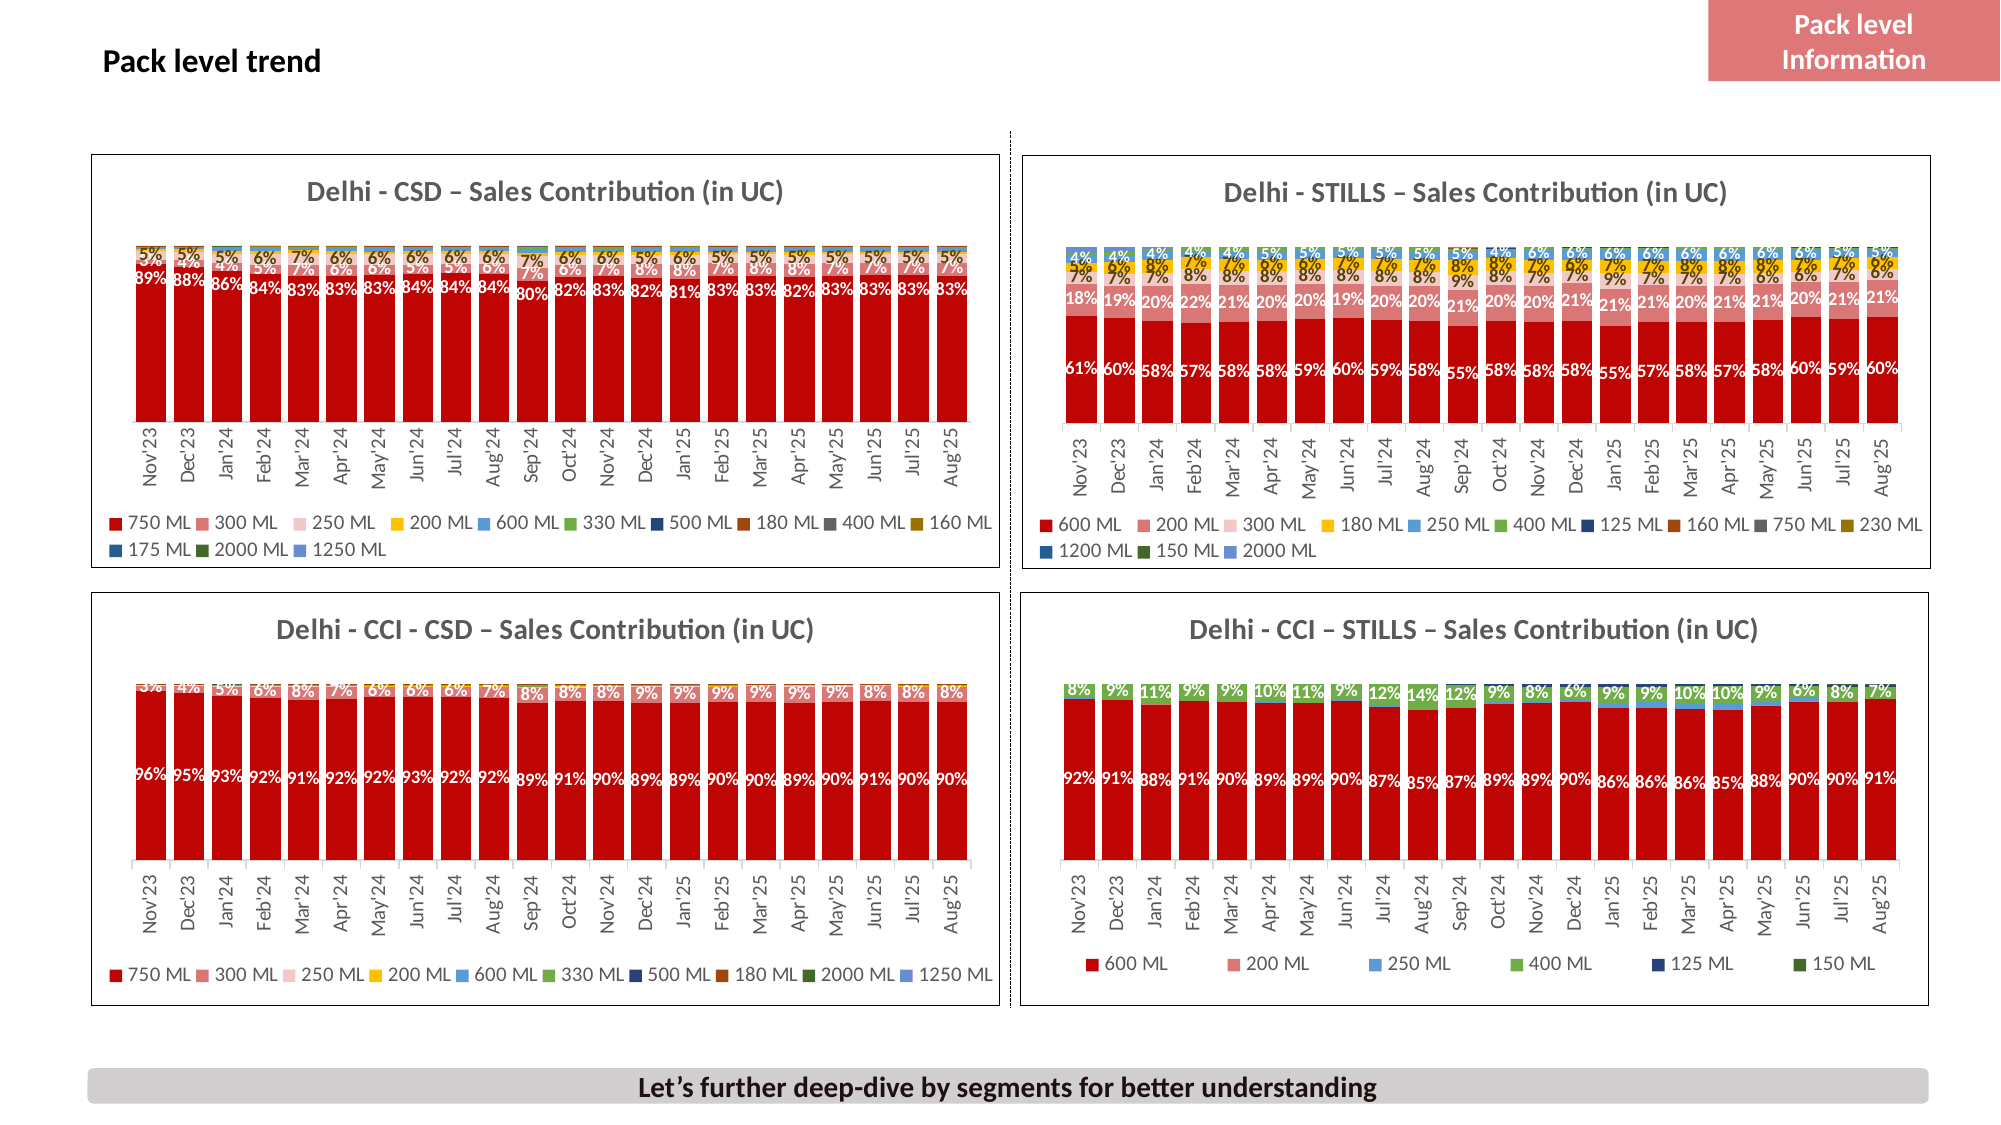

Pack level Information
# Pack level trend

### Chart: Delhi - CSD – Sales Contribution (in UC)

| Category | 750 ML | 300 ML | 250 ML | 200 ML | 600 ML | 330 ML | 500 ML | 180 ML | 400 ML | 160 ML | 175 ML | 2000 ML | 1250 ML |
|---|---|---|---|---|---|---|---|---|---|---|---|---|---|
|  Nov'23 | 0.8935094695202307 | 0.02690857662002973 | 0.04675586939530986 | 0.013816306298875229 | 0.01294480381776225 | 0.004699691180412154 | 0.00022834546180603913 | 0.0008416559250137437 | 0.0 | 0.00029528178056027516 | 0.0 | 0.0 | 0.0 |
|  Dec'23 | 0.880784670309092 | 0.03640412629240568 | 0.04754325656719101 | 0.01432845820568646 | 0.01374381368875711 | 0.00580028110246763 | 0.0006360224353072506 | 0.0005635467255306778 | 0.0 | 0.00019582467356218152 | 0.0 | 0.0 | 0.0 |
|  Jan'24 | 0.8566239270657928 | 0.0445022870909341 | 0.054138975005981624 | 0.014995480422600536 | 0.019129588143565995 | 0.00839295659670626 | 0.0 | 0.0009439096441469119 | 0.0 | 0.00020387333772163923 | 0.0 | 0.0010690026925500547 | 0.0 |
|  Feb'24 | 0.8376226516768273 | 0.052730148554237535 | 0.06223854009136877 | 0.01613216496880667 | 0.018603190276047284 | 0.010803758293289462 | 0.0 | 0.0014075830230619924 | 0.0 | 0.0001782971973963455 | 0.00014912725149878164 | 0.00013453866746576998 | 0.0 |
|  Mar'24 | 0.8252793874031173 | 0.06682812451998944 | 0.06582495436868044 | 0.015386121401072808 | 0.018102192381822747 | 0.0070979391363714195 | 0.0 | 0.0010771963837256527 | 0.0 | 0.00018146631359021535 | 0.00022261809162988833 | 0.0 | 0.0 |
|  Apr'24 | 0.8285041403927537 | 0.06207221986876504 | 0.06215442154665811 | 0.01491821243994066 | 0.023394658423574997 | 0.007309457528372353 | 0.0 | 0.0013009974789560301 | 0.0 | 0.00023511634890095723 | 0.00011077597207833563 | 0.0 | 0.0 |
|  May'24 | 0.8337051419432784 | 0.05551975413532137 | 0.06180774368965369 | 0.015012174283572042 | 0.025257846591124244 | 0.0070540129704697785 | 0.0 | 0.001396256263166523 | 0.0 | 0.0002470701234139855 | 0.0 | 0.0 | 0.0 |
|  Jun'24 | 0.8419530156994646 | 0.051371255245142536 | 0.060400232261681716 | 0.013855893287754124 | 0.021190164819263446 | 0.008968128008059172 | 0.0010198959217573194 | 0.001048186821953466 | 0.0 | 0.00019322793492355277 | 0.0 | 0.0 | 0.0 |
|  Jul'24 | 0.8437899870580595 | 0.05317281819842102 | 0.058689393229471185 | 0.014151773179156906 | 0.01853897032616357 | 0.008878449041929425 | 0.0021511163483526495 | 0.00045993197657398234 | 0.0 | 0.00016756064187168013 | 0.0 | 0.0 | 0.0 |
|  Aug'24 | 0.8398286372331651 | 0.05688482206836446 | 0.05680679169250018 | 0.014403690214807622 | 0.02044384171145946 | 0.009165419297935469 | 0.0017502161230921788 | 0.0005115354183132167 | 0.0 | 0.0002050462403622636 | 0.0 | 0.0 | 0.0 |
|  Sep'24 | 0.8007555310925314 | 0.07026687622284711 | 0.06910745607262905 | 0.018147686164338976 | 0.02463032913630308 | 0.012099687920662194 | 0.0030932603677379486 | 0.0009978148319962493 | 0.0006812372265414569 | 0.00022012096441240017 | 0.0 | 0.0 | 0.0 |
| Oct'24 | 0.8231430833314626 | 0.06480659950555773 | 0.061065997661805524 | 0.016130843266053577 | 0.019798538494334914 | 0.009162557432817115 | 0.004007073425712571 | 0.0015956763328746058 | 0.00010525186339450993 | 0.0001843786859867792 | 0.0 | 0.0 | 0.0 |
| Nov'24 | 0.8256855254140347 | 0.06760057815379264 | 0.05593740483427047 | 0.015436036441852615 | 0.01906131238139356 | 0.009640772304091957 | 0.005308550022196509 | 0.001170010433212744 | 0.0 | 0.00015981001515492032 | 0.0 | 0.0 | 0.0 |
| Dec'24 | 0.8186945047331385 | 0.07675826790247418 | 0.052686514886360516 | 0.015741579660036573 | 0.020782046306253556 | 0.007680492003781551 | 0.005744038181901909 | 0.0017188354241080533 | 0.0 | 0.00019372090194518492 | 0.0 | 0.0 | 0.0 |
| Jan'25 | 0.8124686283785499 | 0.07982655830607462 | 0.05604811763007835 | 0.016030870361879626 | 0.02051075573102134 | 0.007790059179081508 | 0.005584416998157883 | 0.0013234415280529179 | 0.0 | 0.000158978058003481 | 0.0 | 0.0 | 0.0002581738291004585 |
| Feb'25 | 0.825882748155247 | 0.07472212049041842 | 0.05075466758937528 | 0.014954664943743525 | 0.019590826601867076 | 0.00632311446880293 | 0.006293702453771082 | 0.0012062306040987053 | 0.0 | 0.00012589277327832574 | 0.0 | 0.0 | 0.0001460319193978219 |
| Mar'25 | 0.8254450119036046 | 0.0769514318938972 | 0.05087889458825786 | 0.013823334989143113 | 0.020771654476108712 | 0.005522509551732967 | 0.005477661916613727 | 0.0010055027483070642 | 0.0 | 0.000123997932334702 | 0.0 | 0.0 | 0.0 |
| Apr'25 | 0.8203153909788542 | 0.07663804539870714 | 0.05259185073489199 | 0.015019786684523313 | 0.02186756362281189 | 0.0053181331941995575 | 0.006456309739241016 | 0.0016768000532290427 | 0.0 | 0.00011611959354191766 | 0.0 | 0.0 | 0.0 |
| May'25 | 0.8288763890116027 | 0.07150392582310341 | 0.05097628407526342 | 0.015489444323411752 | 0.021074008934132103 | 0.004182746933063248 | 0.00644096162625264 | 0.0013408024083239826 | 0.0 | 0.00011543686484687166 | 0.0 | 0.0 | 0.0 |
| Jun'25 | 0.8321852775491871 | 0.06775167888986827 | 0.05048219829632488 | 0.015395999605076004 | 0.021216869188978593 | 0.004474653930508265 | 0.007111508938375378 | 0.0012609979980251526 | 0.0 | 0.00012081560365610061 | 0.0 | 0.0 | 0.0 |
| Jul'25 | 0.8309740810326811 | 0.07184713533936585 | 0.04819242192103737 | 0.01415969150731086 | 0.02072570898936567 | 0.006904692694380478 | 0.0056945231083111855 | 0.0013720817489756875 | 0.0 | 0.00012966365857185416 | 0.0 | 0.0 | 0.0 |
| Aug'25 | 0.8297790321680929 | 0.07312258781294426 | 0.04951699131056964 | 0.014080806946015649 | 0.019211092147573425 | 0.007921491754400423 | 0.005144949996215671 | 0.0011013643462659632 | 0.0 | 0.00012168351792216852 | 0.0 | 0.0 | 0.0 |

### Chart: Delhi - STILLS – Sales Contribution (in UC)

| Category | 600 ML | 200 ML | 300 ML | 180 ML | 250 ML | 400 ML | 125 ML | 160 ML | 750 ML | 230 ML | 1200 ML | 150 ML | 2000 ML |
|---|---|---|---|---|---|---|---|---|---|---|---|---|---|
|  Nov'23 | 0.6107517411191712 | 0.17752109188658874 | 0.07208455800470125 | 0.04861720734094283 | 0.04377296786968258 | 0.013280905325950481 | 0.0 | 0.0 | 0.0 | 0.0 | 0.0 | 0.0 | 0.03397152845296282 |
|  Dec'23 | 0.5964239631640466 | 0.18532577758099703 | 0.06722319552538902 | 0.06450454794370579 | 0.04438293811736451 | 0.016157753387902984 | 0.0 | 0.0 | 0.0 | 0.0 | 0.0 | 0.0 | 0.025981824280594184 |
|  Jan'24 | 0.5782781777991511 | 0.20368565261992594 | 0.07161280067821953 | 0.0753708317374747 | 0.0429483481163915 | 0.017025232158569895 | 0.0 | 0.0 | 0.0 | 0.0 | 0.0 | 0.0 | 0.011078956890267356 |
|  Feb'24 | 0.5697031938778285 | 0.22065642795671356 | 0.08372914669366796 | 0.07051690653975574 | 0.03607718134782884 | 0.013778971685063908 | 0.0 | 0.0 | 0.0 | 0.0 | 0.0 | 0.0 | 0.005538171899141441 |
|  Mar'24 | 0.5761624541911143 | 0.207197677074182 | 0.08161694080886348 | 0.06790772531120946 | 0.04491184884335501 | 0.015240356993109513 | 0.0 | 0.0 | 0.0 | 0.0 | 0.0 | 0.0 | 0.00696299677816605 |
|  Apr'24 | 0.5788527268545269 | 0.203963232398488 | 0.08349652917106838 | 0.06324517923727394 | 0.04865431323482951 | 0.015531934104374917 | 0.0 | 0.0 | 0.0 | 0.0 | 0.0 | 0.0 | 0.0062560849994383865 |
|  May'24 | 0.5901022667276612 | 0.20200292072218745 | 0.07642793837972718 | 0.06251547042977257 | 0.05046629211621341 | 0.016423575012047227 | 0.0 | 0.0 | 0.0 | 0.0 | 0.0 | 0.0 | 0.0020615366123908655 |
|  Jun'24 | 0.5962517521555786 | 0.1941230169307614 | 0.08247753732302394 | 0.06562895496490177 | 0.0477673524236566 | 0.012788046896440275 | 0.0 | 0.00011618162480046685 | 0.0 | 0.0 | 0.0 | 0.0 | 0.0008471576808367374 |
|  Jul'24 | 0.586006779912984 | 0.1962949775029828 | 0.08190994365532778 | 0.06672412530931135 | 0.05142831355367918 | 0.0166117030704695 | 0.0 | 0.0004071949499168011 | 0.0 | 0.0 | 0.0 | 0.0 | 0.0006169620453284864 |
|  Aug'24 | 0.5828936566527279 | 0.19860799016263528 | 0.07732863155271223 | 0.06855559054115284 | 0.053065037365867505 | 0.019106442364315707 | 0.0 | 0.0 | 0.0 | 0.0 | 0.0 | 0.0 | 0.00044265136058861166 |
|  Sep'24 | 0.5500468451073822 | 0.2055018538710064 | 0.08585765079336367 | 0.0831582249496298 | 0.05440159970516853 | 0.015570829039852489 | 0.0012593043665168938 | 0.00038443221390873673 | 0.0 | 0.0 | 0.0 | 0.0 | 0.0038192599531713654 |
|  Oct'24 | 0.5835861297374778 | 0.20083915658295298 | 0.07975016705715068 | 0.07552145574925957 | 0.04472217016320349 | 0.011431692040948217 | 0.001758905240370265 | 1.9013065778338254e-05 | 0.0 | 0.0 | 0.0 | 0.0 | 0.002371310362858749 |
| Nov'24 | 0.5775220470676404 | 0.2036111759938269 | 0.07308102101589119 | 0.07459978079437872 | 0.058404168216452244 | 0.009540671524842753 | 0.0017023173990898864 | 0.0 | 0.0 | 0.0 | 0.0 | 0.0 | 0.0015388179878778633 |
| Dec'24 | 0.5835159181253399 | 0.21139169007002862 | 0.0696433301673913 | 0.06489727350056142 | 0.06074352022978876 | 0.007602015650115167 | 0.00220625225677474 | 0.0 | 0.0 | 0.0 | 0.0 | 0.0 | 0.0 |
| Jan'25 | 0.5542178132596343 | 0.21010671295442573 | 0.09046822814668705 | 0.06945205776904743 | 0.06053364766115037 | 0.012802824739754878 | 0.0024187154693002823 | 0.0 | 0.0 | 0.0 | 0.0 | 0.0 | 0.0 |
| Feb'25 | 0.5731087295458139 | 0.2098153972262154 | 0.06756565319501634 | 0.07222893039625668 | 0.06213072764548018 | 0.012835804717548716 | 0.002314757273668617 | 0.0 | 0.0 | 0.0 | 0.0 | 0.0 | 0.0 |
| Mar'25 | 0.5774465267833837 | 0.20498403346360183 | 0.06527020260919233 | 0.07613774980442319 | 0.05973541687123451 | 0.013826289602302384 | 0.001958189701022138 | 0.0 | 0.0 | 0.0 | 0.0 | 0.0 | 0.0006415911648400178 |
| Apr'25 | 0.5744093755563272 | 0.20530966429208392 | 0.0663072647899177 | 0.07546984184011403 | 0.06198277950029598 | 0.014161240892757675 | 0.0018217239115525033 | 0.0 | 0.0 | 0.0 | 0.0 | 0.0 | 0.0005381092169508933 |
| May'25 | 0.5839518225563961 | 0.2050767569415431 | 0.06261479888419377 | 0.07568621421293989 | 0.05796989753296876 | 0.012236584478204133 | 0.0016285278838637247 | 0.0 | 0.0 | 0.0 | 0.0 | 0.0 | 0.0008353975098903992 |
| Jun'25 | 0.604001496982043 | 0.19921984167410112 | 0.05786775165187176 | 0.06722017613473669 | 0.060611451297263884 | 0.009379400478535176 | 0.0015563561429091943 | 0.0 | 0.0 | 0.0 | 0.0 | 0.0 | 0.0001435256385391764 |
| Jul'25 | 0.5924602908623412 | 0.2109666127362637 | 0.06755134332274641 | 0.06746852588715102 | 0.04963762350510896 | 0.00987365599506866 | 0.0018985802115938527 | 0.0 | 0.0 | 0.0 | 0.0 | 0.00014336747972637571 | 0.0 |
| Aug'25 | 0.603043806053789 | 0.21140148619652738 | 0.06390042930668761 | 0.06405784534867302 | 0.046901001662760976 | 0.008655855897354235 | 0.0017819137653654644 | 0.0 | 0.0 | 0.0 | 0.0 | 0.0002576617688423192 | 0.0 |

### Chart: Delhi - CCI - CSD – Sales Contribution (in UC)

| Category | 750 ML | 300 ML | 250 ML | 200 ML | 600 ML | 330 ML | 500 ML | 180 ML | 2000 ML | 1250 ML |
|---|---|---|---|---|---|---|---|---|---|---|
|  Nov'23 | 0.9624401987700794 | 0.0291869492886674 | 0.0016741667058445308 | 6.560000153513261e-05 | 0.0 | 0.005625609004358092 | 0.0 | 0.0010074762295154511 | 0.0 | 0.0 |
|  Dec'23 | 0.9496080534303568 | 0.04054410350804455 | 0.0015361503944130149 | 0.0 | 0.0 | 0.0068873121700505245 | 0.0007552194422531001 | 0.0006691610548820329 | 0.0 | 0.0 |
|  Jan'24 | 0.9342514204989778 | 0.05137417272509282 | 0.0018429469101405127 | 0.0 | 0.0 | 0.010107373004604481 | 0.0 | 0.001136720623550035 | 0.0012873662376343253 | 0.0 |
|  Feb'24 | 0.9228351920673252 | 0.06101156046894796 | 0.0024812865900632683 | 0.0 | 0.0 | 0.011820370895573272 | 0.0 | 0.0016900525002923952 | 0.0001615374777978674 | 0.0 |
|  Mar'24 | 0.9100582009792793 | 0.07808953971414852 | 0.002713915693828689 | 0.0 | 0.0 | 0.007839061481230735 | 0.0 | 0.0012992821315127858 | 0.0 | 0.0 |
|  Apr'24 | 0.9169442927552675 | 0.07228657893231655 | 0.002364137677151982 | 0.0 | 0.0 | 0.006841987275716896 | 0.0 | 0.0015630033595471304 | 0.0 | 0.0 |
|  May'24 | 0.924030492099173 | 0.064324366028118 | 0.002422990513788308 | 0.00020839932424538999 | 0.0 | 0.007321449117575605 | 0.0 | 0.0016923029170998157 | 0.0 | 0.0 |
|  Jun'24 | 0.9255512105675434 | 0.059508762666608025 | 0.0024834411432484095 | 0.00041046088937019514 | 0.0002664474381434613 | 0.010512618778837232 | 0.0 | 0.0012670585162493171 | 0.0 | 0.0 |
|  Jul'24 | 0.9246412490382597 | 0.06239218950733309 | 0.0014622027260804522 | 0.00031118348616163675 | 0.0 | 0.010633652273699737 | 0.0 | 0.0005595229684655109 | 0.0 | 0.0 |
|  Aug'24 | 0.9180285771767435 | 0.06760524306574692 | 0.0023913558489524088 | 0.00044087023448531777 | 0.0 | 0.010910555164937934 | 0.0 | 0.0006233985091339088 | 0.0 | 0.0 |
|  Sep'24 | 0.8916779899548875 | 0.08484066821226659 | 0.006190396318854526 | 0.0020202870088086608 | 0.0 | 0.014027234914386521 | 0.0 | 0.0012434235907961798 | 0.0 | 0.0 |
|  Oct'24 | 0.9055788205527089 | 0.07681188718466712 | 0.0030880158572158837 | 0.001898418215869785 | 0.0 | 0.010688697666932923 | 0.0 | 0.0019341605226054458 | 0.0 | 0.0 |
| Nov'24 | 0.9039000879035936 | 0.08000466106283316 | 0.0030919917081653437 | 0.00022990767470812957 | 0.0 | 0.01135595640002693 | 0.0 | 0.0014173952506728344 | 0.0 | 0.0 |
| Dec'24 | 0.8941558144409526 | 0.09047845321044634 | 0.003932300357456627 | 0.0 | 0.0 | 0.009053808471342984 | 0.00031208258834924913 | 0.002067540931452204 | 0.0 | 0.0 |
| Jan'25 | 0.8895991193128754 | 0.09430799676392877 | 0.004232708506157989 | 0.0 | 0.0 | 0.009089893296208202 | 0.0008580722425468929 | 0.0016000716936810627 | 0.0 | 0.0003121381846016684 |
| Feb'25 | 0.8966304177917286 | 0.08778657261613833 | 0.0053803635454187605 | 0.00027256409041817294 | 0.0 | 0.007364839169511346 | 0.0009435822382251132 | 0.001446536119387613 | 0.0 | 0.00017512442917189016 |
| Mar'25 | 0.8956970157778141 | 0.09117302515696979 | 0.005374230631723725 | 0.000108649811965143 | 0.0 | 0.006384612638002862 | 5.0639125124263145e-05 | 0.0012118268584000041 | 0.0 | 0.0 |
| Apr'25 | 0.8929650431781492 | 0.09158826111109378 | 0.0060845011830487315 | 0.0010220114106957857 | 0.0 | 0.006304175700820967 | 0.0 | 0.002036007416191457 | 0.0 | 0.0 |
| May'25 | 0.9007247583967638 | 0.08626807921055399 | 0.004620775047330669 | 0.0017845263075314814 | 0.0 | 0.004954852498179766 | 0.0 | 0.001647008539640208 | 0.0 | 0.0 |
| Jun'25 | 0.9053538998251304 | 0.0806541430753968 | 0.00582545251961868 | 0.001334690808266478 | 0.0 | 0.005295352108843551 | 0.0 | 0.0015364616627440131 | 0.0 | 0.0 |
| Jul'25 | 0.9005968879250064 | 0.08340713278571178 | 0.004797317726164069 | 0.001663796603557357 | 0.0 | 0.007903335882335863 | 0.0 | 0.0016315290772246538 | 0.0 | 0.0 |
| Aug'25 | 0.898815457896262 | 0.08439920746708293 | 0.005105463353902114 | 0.0013794011409635999 | 0.0 | 0.00899952872281188 | 0.0 | 0.0013009414189773614 | 0.0 | 0.0 |

### Chart: Delhi - CCI – STILLS – Sales Contribution (in UC)

| Category | 600 ML | 200 ML | 250 ML | 400 ML | 125 ML | 150 ML |
|---|---|---|---|---|---|---|
|  Nov'23 | 0.9159965106687324 | 0.0 | 0.0031006398674232757 | 0.08090284946384423 | 0.0 | 0.0 |
|  Dec'23 | 0.9118601644098117 | 0.0 | 0.002989818032231624 | 0.08515001755795665 | 0.0 | 0.0 |
|  Jan'24 | 0.8837604579219929 | 0.00105812592826557 | 0.0058417368956328345 | 0.10933967925410891 | 0.0 | 0.0 |
|  Feb'24 | 0.906061947418712 | 0.0 | 0.0 | 0.09393805258128805 | 0.0 | 0.0 |
|  Mar'24 | 0.8984929787031078 | 0.005781209488210875 | 0.0013325536951347677 | 0.09439325811354647 | 0.0 | 0.0 |
|  Apr'24 | 0.8925783566410979 | 0.0036848610546028585 | 0.0028332705658548514 | 0.10090351173844449 | 0.0 | 0.0 |
|  May'24 | 0.8906656956969619 | 0.0 | 0.0 | 0.10933430430303814 | 0.0 | 0.0 |
|  Jun'24 | 0.9039002373929944 | 0.0 | 0.003505158514541236 | 0.09259460409246432 | 0.0 | 0.0 |
|  Jul'24 | 0.874415371817834 | 0.0 | 0.0019373699925257005 | 0.12364725818964027 | 0.0 | 0.0 |
|  Aug'24 | 0.8532945505403478 | 0.0 | 0.003395610135626146 | 0.14330983932402613 | 0.0 | 0.0 |
|  Sep'24 | 0.8660985301395783 | 0.0 | 0.004887439586961179 | 0.12189849322773764 | 0.007115537045722892 | 0.0 |
| Oct'24 | 0.8855853964578706 | 0.0 | 0.010791537573332509 | 0.08998781241330242 | 0.013635253555494454 | 0.0 |
| Nov'24 | 0.8943933884457331 | 0.0 | 0.011867713371322322 | 0.07954575448886313 | 0.014193143694081426 | 0.0 |
| Dec'24 | 0.900298191270299 | 0.0 | 0.016626777429835028 | 0.06438829914421068 | 0.018686732155655295 | 0.0 |
| Jan'25 | 0.8622131654944059 | 0.0 | 0.027266872377005452 | 0.09295824771628008 | 0.017561714412308596 | 0.0 |
| Feb'25 | 0.8641953350222978 | 0.0 | 0.03153426657444636 | 0.08833959245215148 | 0.01593080595110439 | 0.0 |
| Mar'25 | 0.8568841929174437 | 0.0 | 0.031147172801523626 | 0.09807803819146438 | 0.013890596089568379 | 0.0 |
| Apr'25 | 0.854167981327016 | 0.0 | 0.02953022921050524 | 0.10304581640527685 | 0.013255973057201938 | 0.0 |
| May'25 | 0.8778024421934859 | 0.0009162339765401883 | 0.020704719947180525 | 0.08876337081188473 | 0.01181323307090875 | 0.0 |
| Jun'25 | 0.9008754503005754 | 0.00035490488513881816 | 0.023822505518197274 | 0.06428080456729565 | 0.010666334728792845 | 0.0 |
| Jul'25 | 0.9024382548502438 | 0.0 | 0.0002968109070573661 | 0.0805968817335202 | 0.015497769504209615 | 0.0011702830049690432 |
| Aug'25 | 0.914553301705097 | 0.0 | 0.0 | 0.06915235837638081 | 0.014235858447692443 | 0.002058481470829766 |
Let’s further deep-dive by segments for better understanding